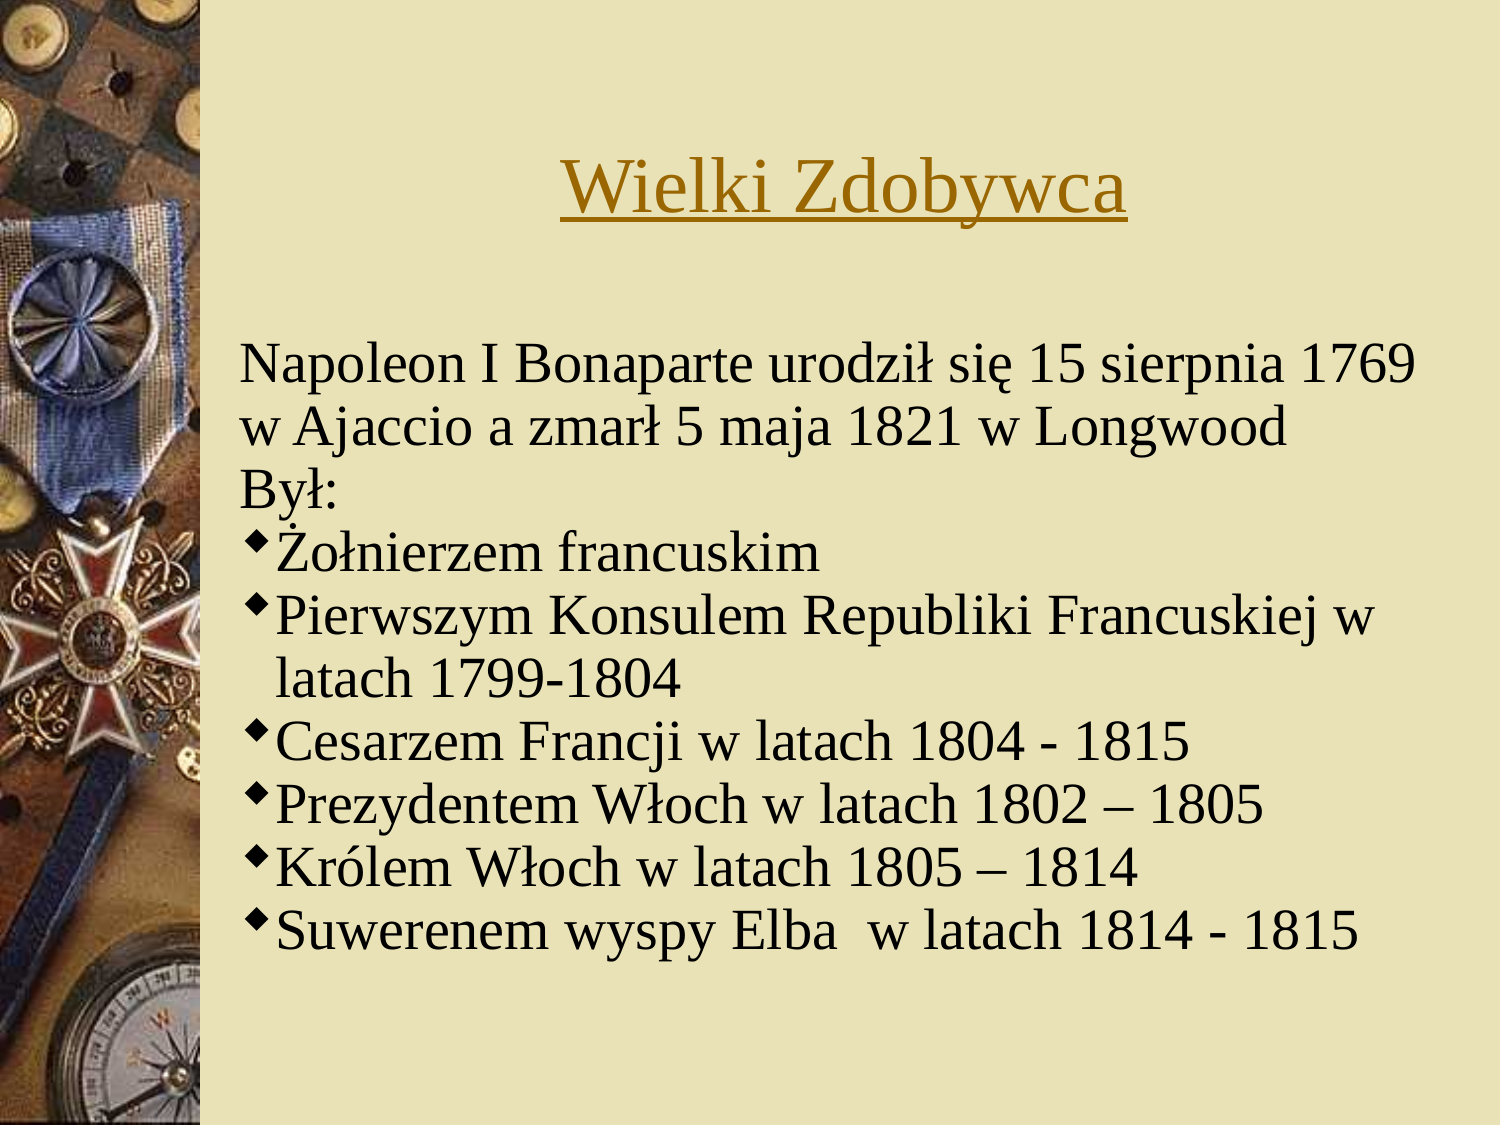

Wielki Zdobywca
Napoleon I Bonaparte urodził się 15 sierpnia 1769 w Ajaccio a zmarł 5 maja 1821 w Longwood
Był:
Żołnierzem francuskim
Pierwszym Konsulem Republiki Francuskiej w latach 1799-1804
Cesarzem Francji w latach 1804 - 1815
Prezydentem Włoch w latach 1802 – 1805
Królem Włoch w latach 1805 – 1814
Suwerenem wyspy Elba  w latach 1814 - 1815